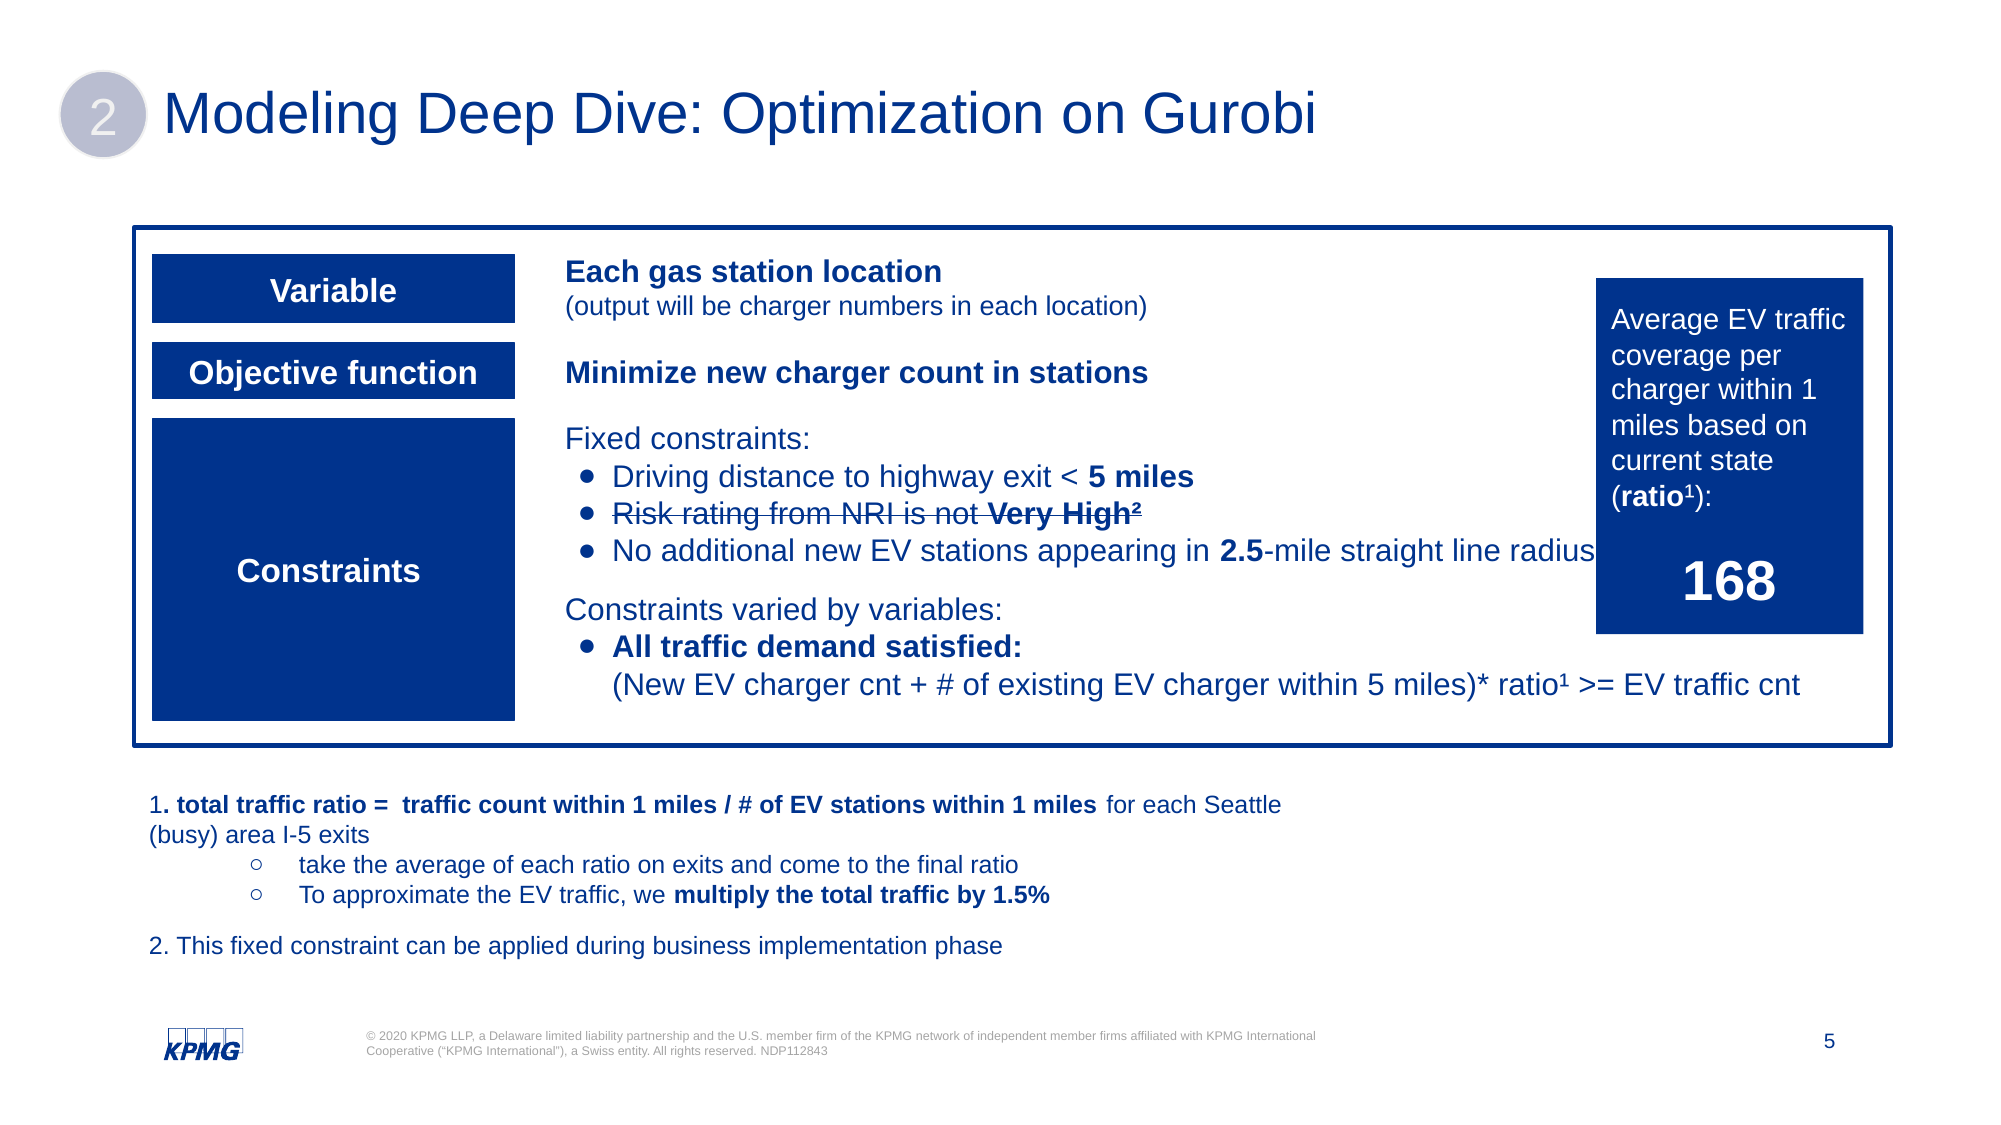

# Modeling Deep Dive: Optimization on Gurobi
2

Each gas station location
(output will be charger numbers in each location)
Variable
Average EV traffic coverage per charger within 1 miles based on current state (ratio¹):
168
Minimize new charger count in stations
Objective function
Fixed constraints:
Driving distance to highway exit < 5 miles
Risk rating from NRI is not Very High²
No additional new EV stations appearing in 2.5-mile straight line radius
Constraints varied by variables:
All traffic demand satisfied:
(New EV charger cnt + # of existing EV charger within 5 miles)* ratio¹ >= EV traffic cnt
Constraints
1. total traffic ratio =  traffic count within 1 miles / # of EV stations within 1 miles for each Seattle (busy) area I-5 exits
take the average of each ratio on exits and come to the final ratio
To approximate the EV traffic, we multiply the total traffic by 1.5%
2. This fixed constraint can be applied during business implementation phase